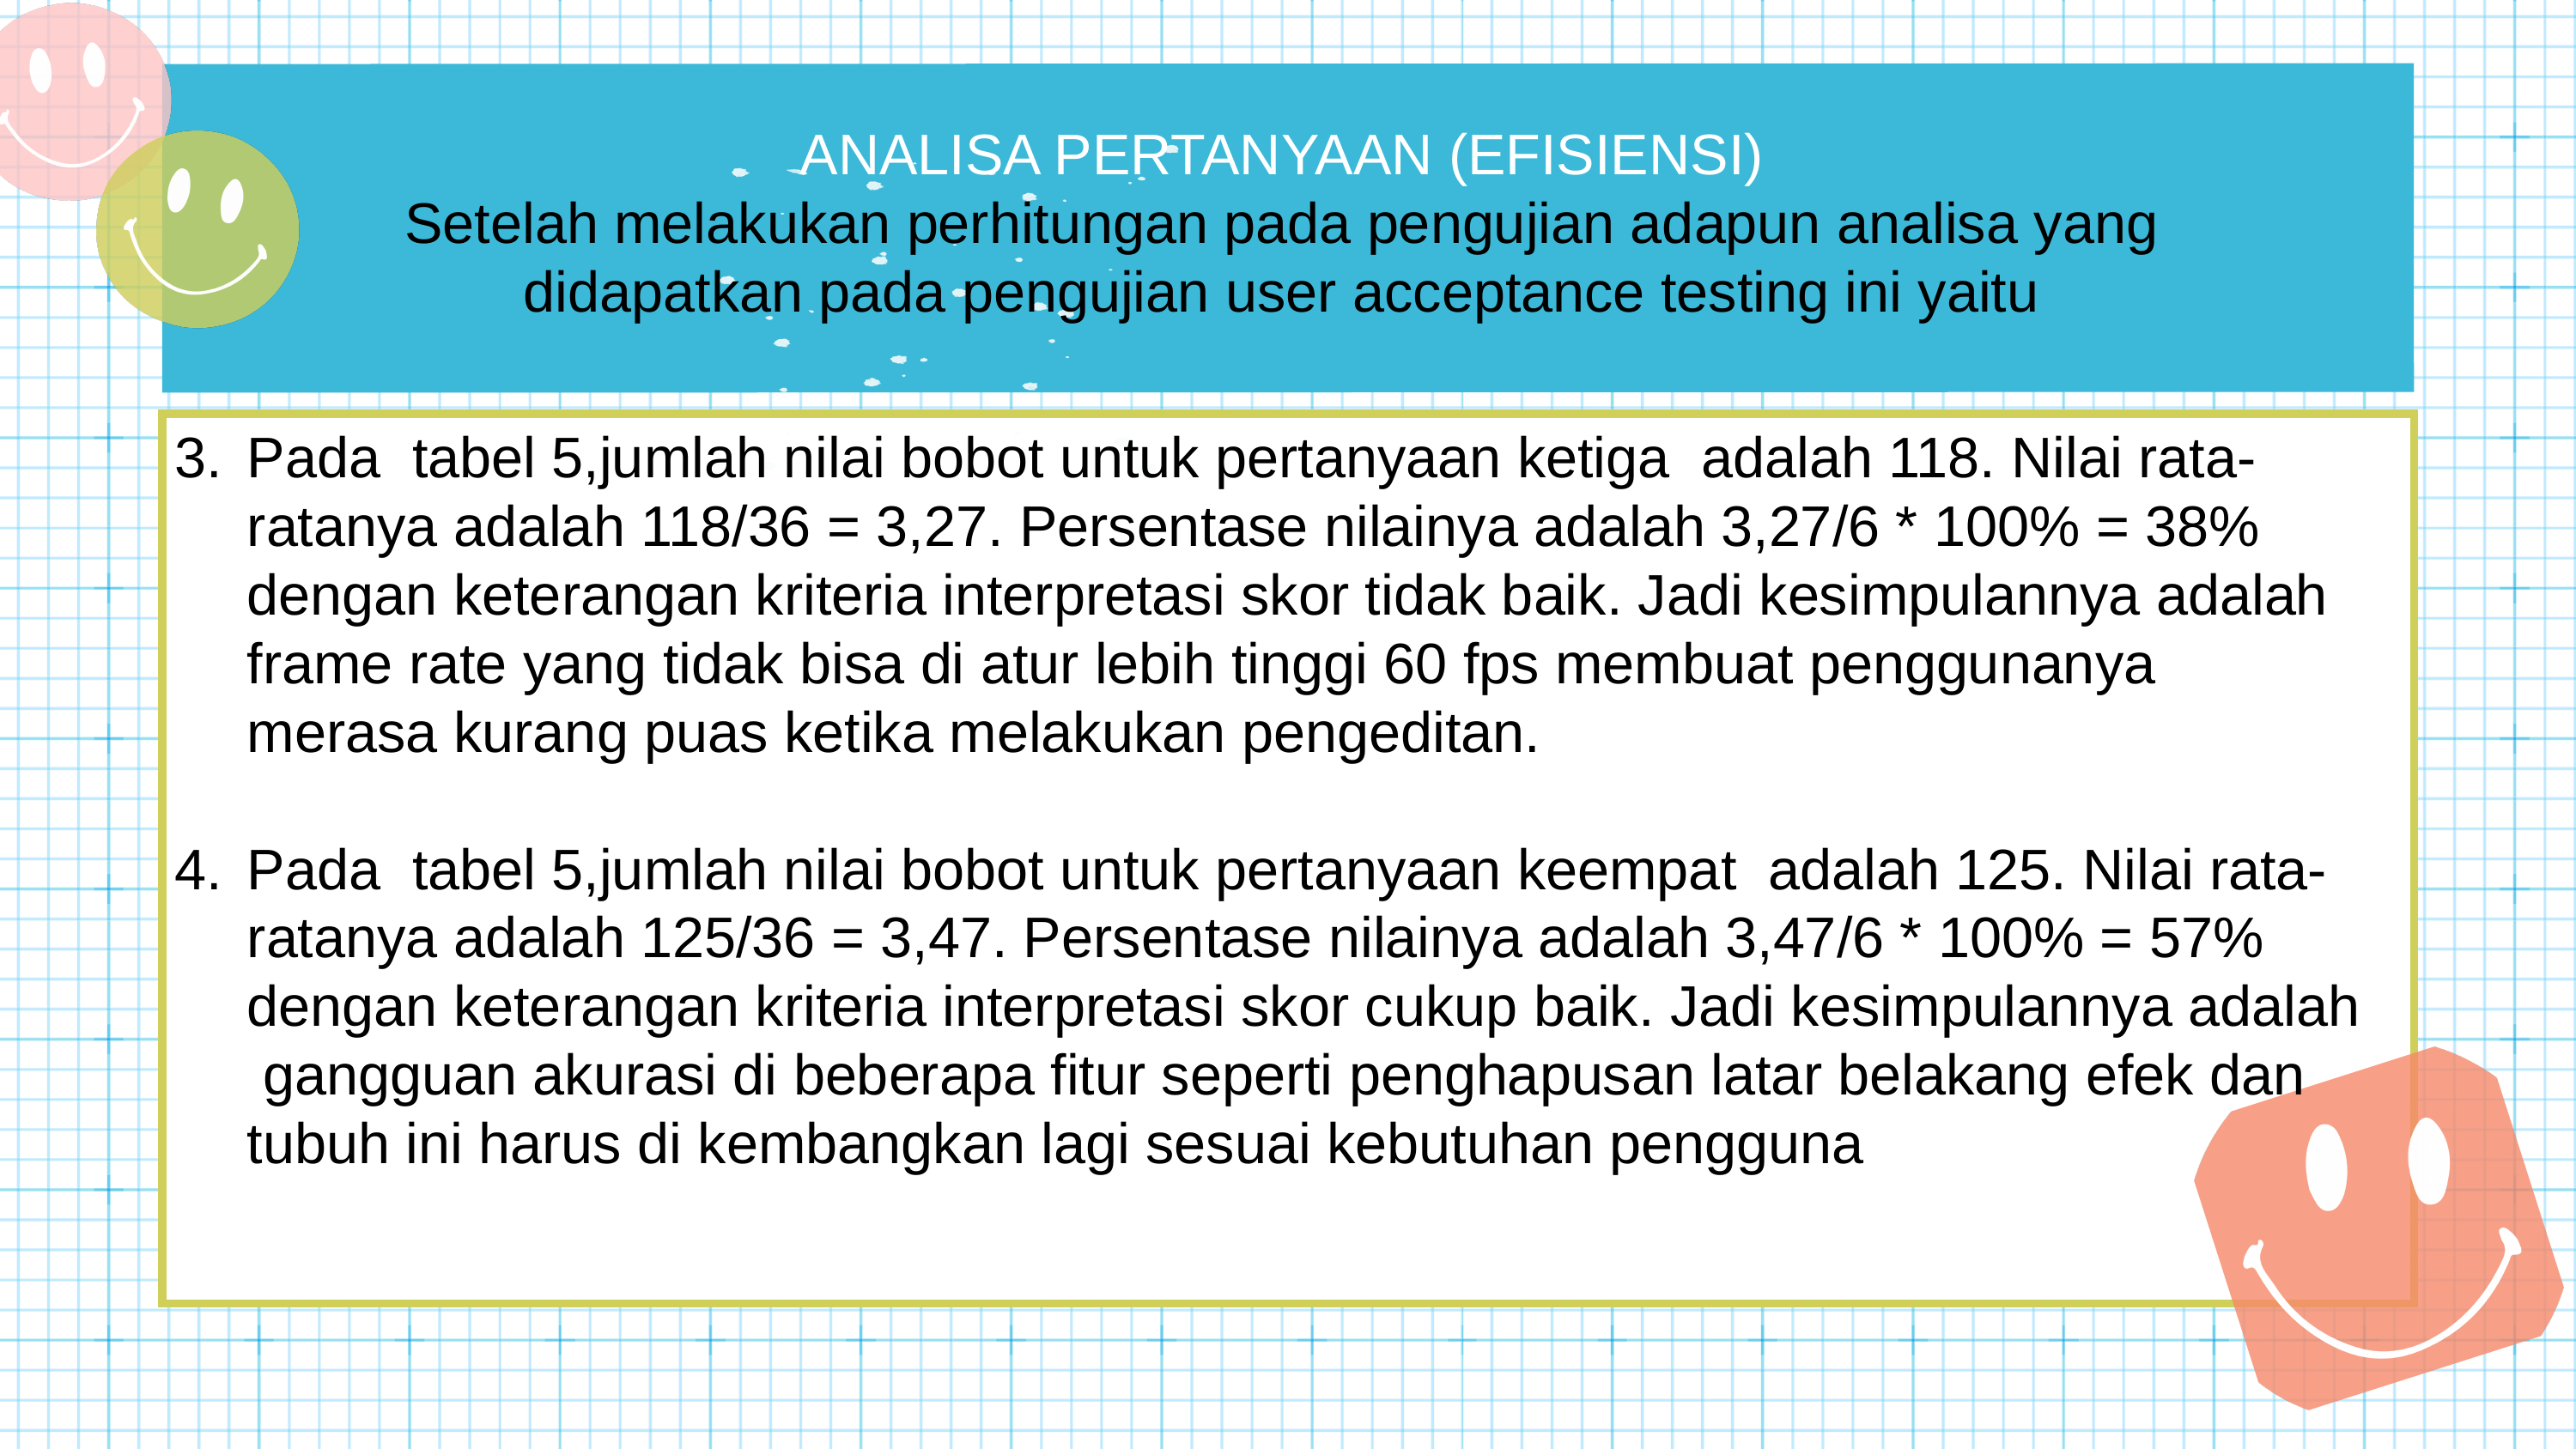

ANALISA PERTANYAAN (EFISIENSI)
Setelah melakukan perhitungan pada pengujian adapun analisa yang didapatkan pada pengujian user acceptance testing ini yaitu

Pada  tabel 5,jumlah nilai bobot untuk pertanyaan ketiga  adalah 118. Nilai rata- ratanya adalah 118/36 = 3,27. Persentase nilainya adalah 3,27/6 * 100% = 38% dengan keterangan kriteria interpretasi skor tidak baik. Jadi kesimpulannya adalah  frame rate yang tidak bisa di atur lebih tinggi 60 fps membuat penggunanya merasa kurang puas ketika melakukan pengeditan.

Pada  tabel 5,jumlah nilai bobot untuk pertanyaan keempat  adalah 125. Nilai rata- ratanya adalah 125/36 = 3,47. Persentase nilainya adalah 3,47/6 * 100% = 57% dengan keterangan kriteria interpretasi skor cukup baik. Jadi kesimpulannya adalah  gangguan akurasi di beberapa fitur seperti penghapusan latar belakang efek dan tubuh ini harus di kembangkan lagi sesuai kebutuhan pengguna